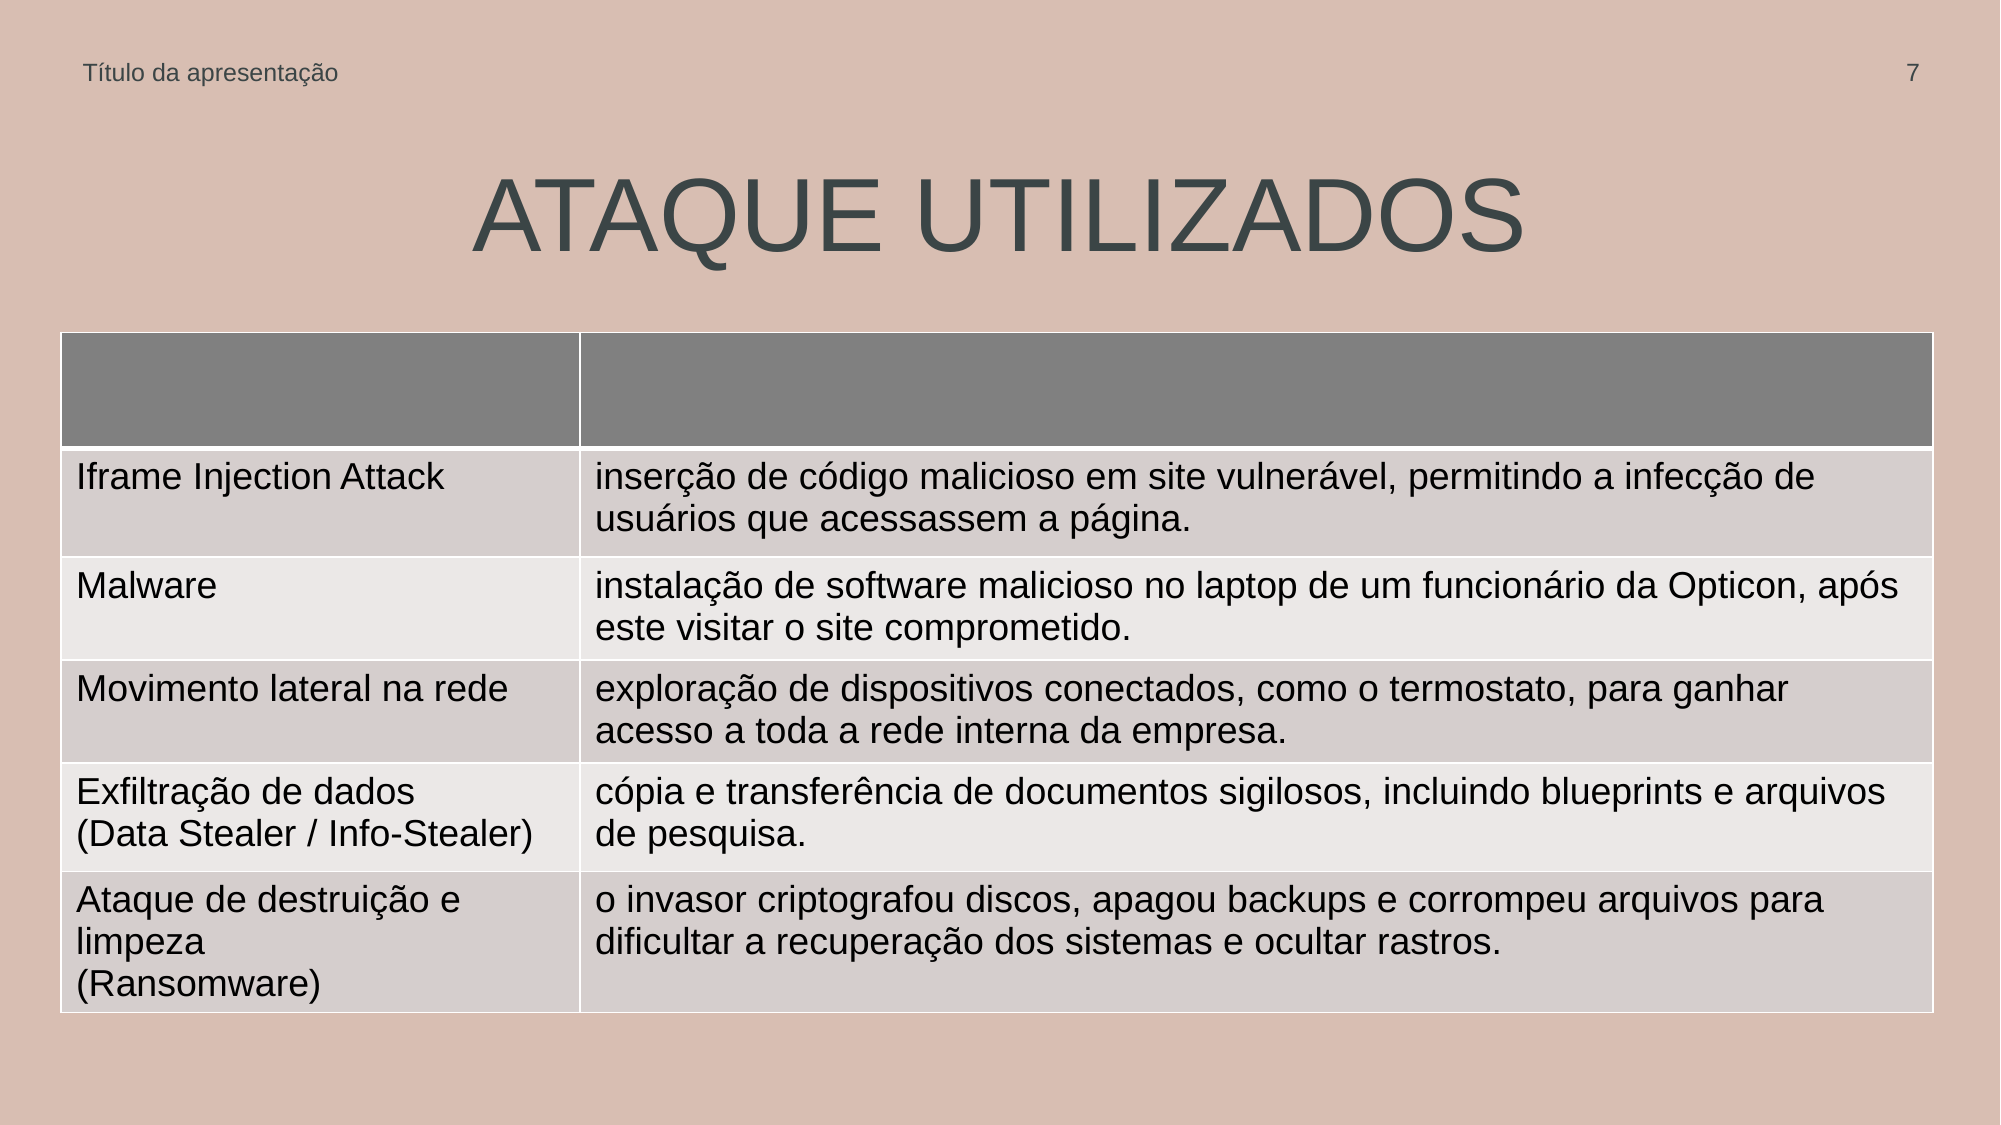

Título da apresentação
7
# ataque utilizados
|  |  |
| --- | --- |
| Iframe Injection Attack | inserção de código malicioso em site vulnerável, permitindo a infecção de usuários que acessassem a página. |
| Malware | instalação de software malicioso no laptop de um funcionário da Opticon, após este visitar o site comprometido. |
| Movimento lateral na rede | exploração de dispositivos conectados, como o termostato, para ganhar acesso a toda a rede interna da empresa. |
| Exfiltração de dados (Data Stealer / Info-Stealer) | cópia e transferência de documentos sigilosos, incluindo blueprints e arquivos de pesquisa. |
| Ataque de destruição e limpeza (Ransomware) | o invasor criptografou discos, apagou backups e corrompeu arquivos para dificultar a recuperação dos sistemas e ocultar rastros. |